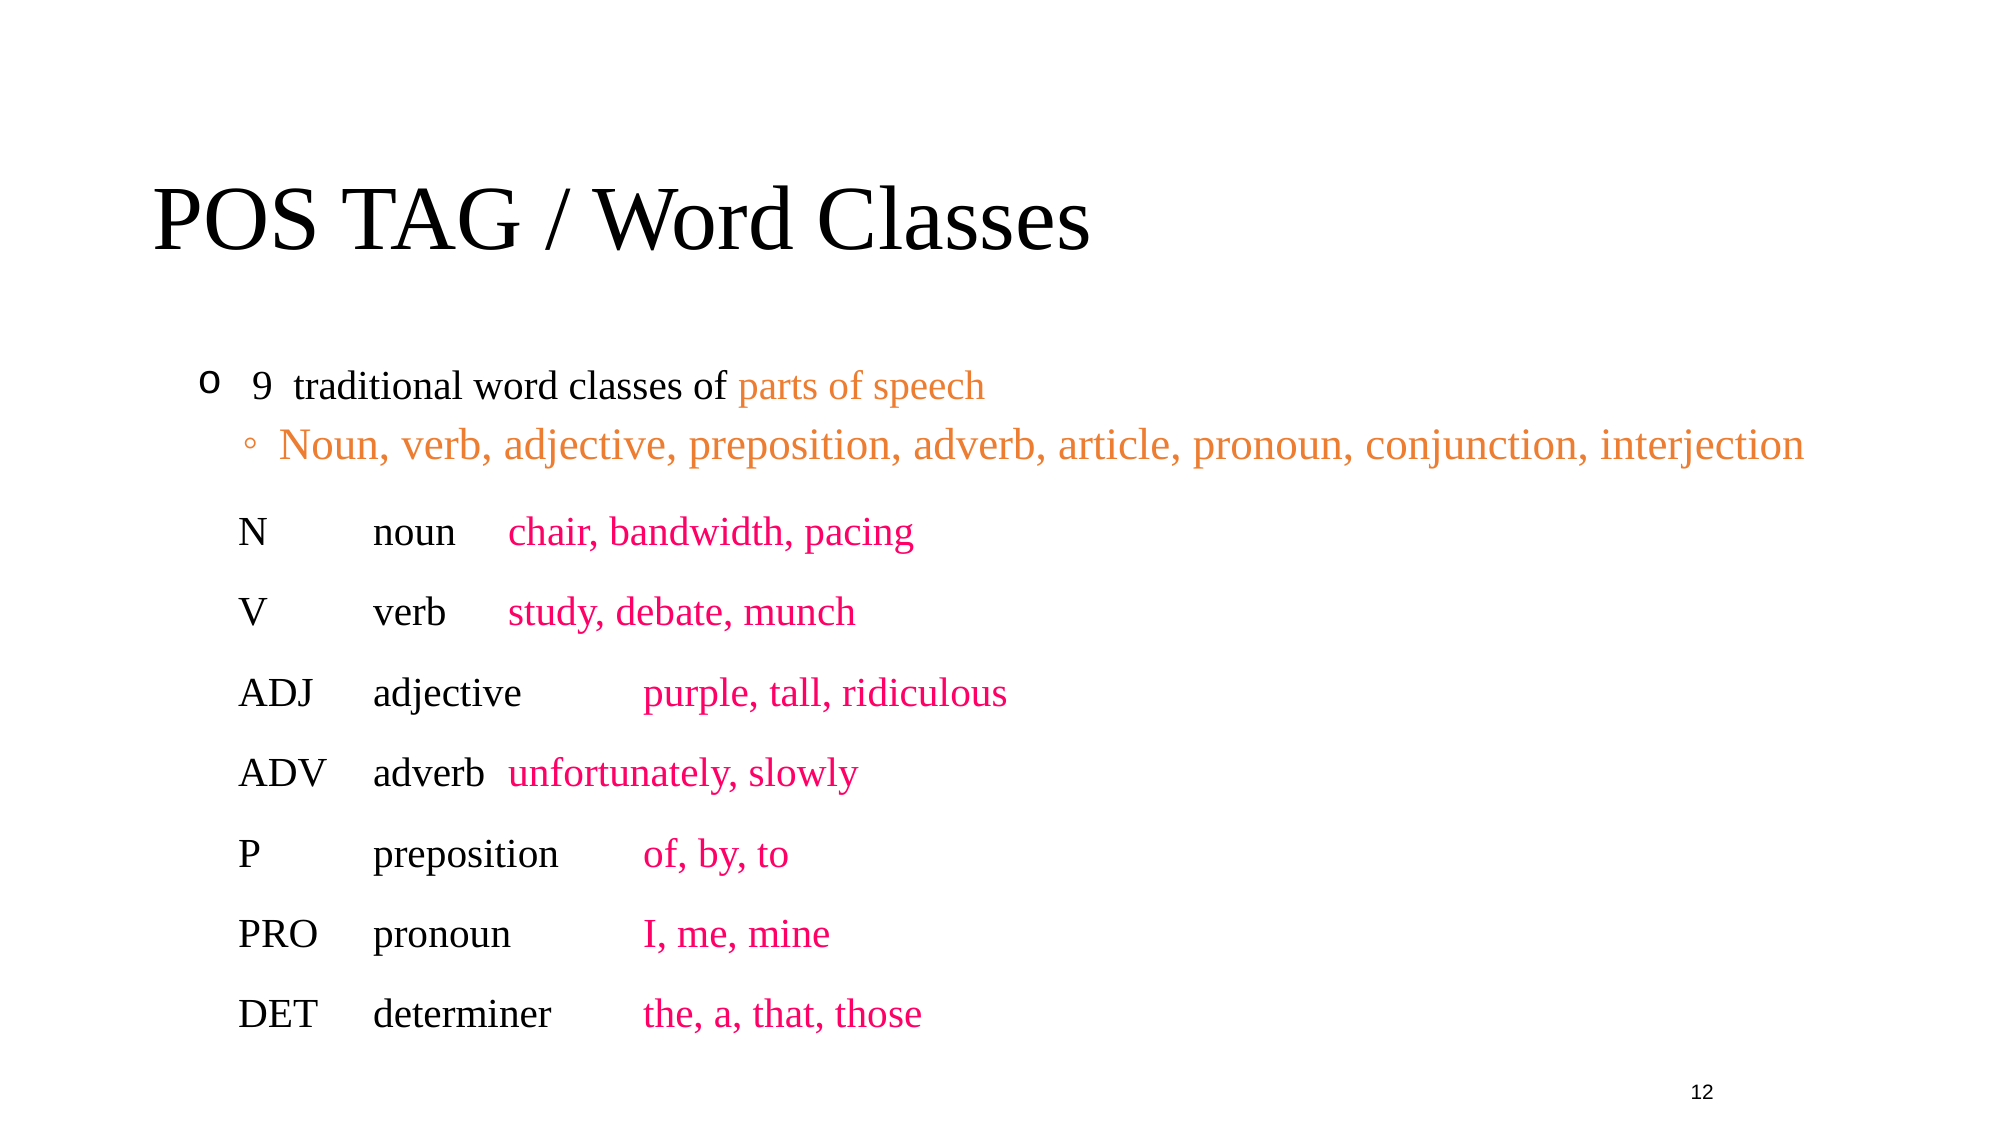

# POS TAG / Word Classes
9  traditional word classes of parts of speech
Noun, verb, adjective, preposition, adverb, article, pronoun, conjunction, interjection
N		noun		chair, bandwidth, pacing
V		verb		study, debate, munch
ADJ		adjective	purple, tall, ridiculous
ADV	adverb		unfortunately, slowly
P		preposition	of, by, to
PRO		pronoun		I, me, mine
DET		determiner	the, a, that, those

12